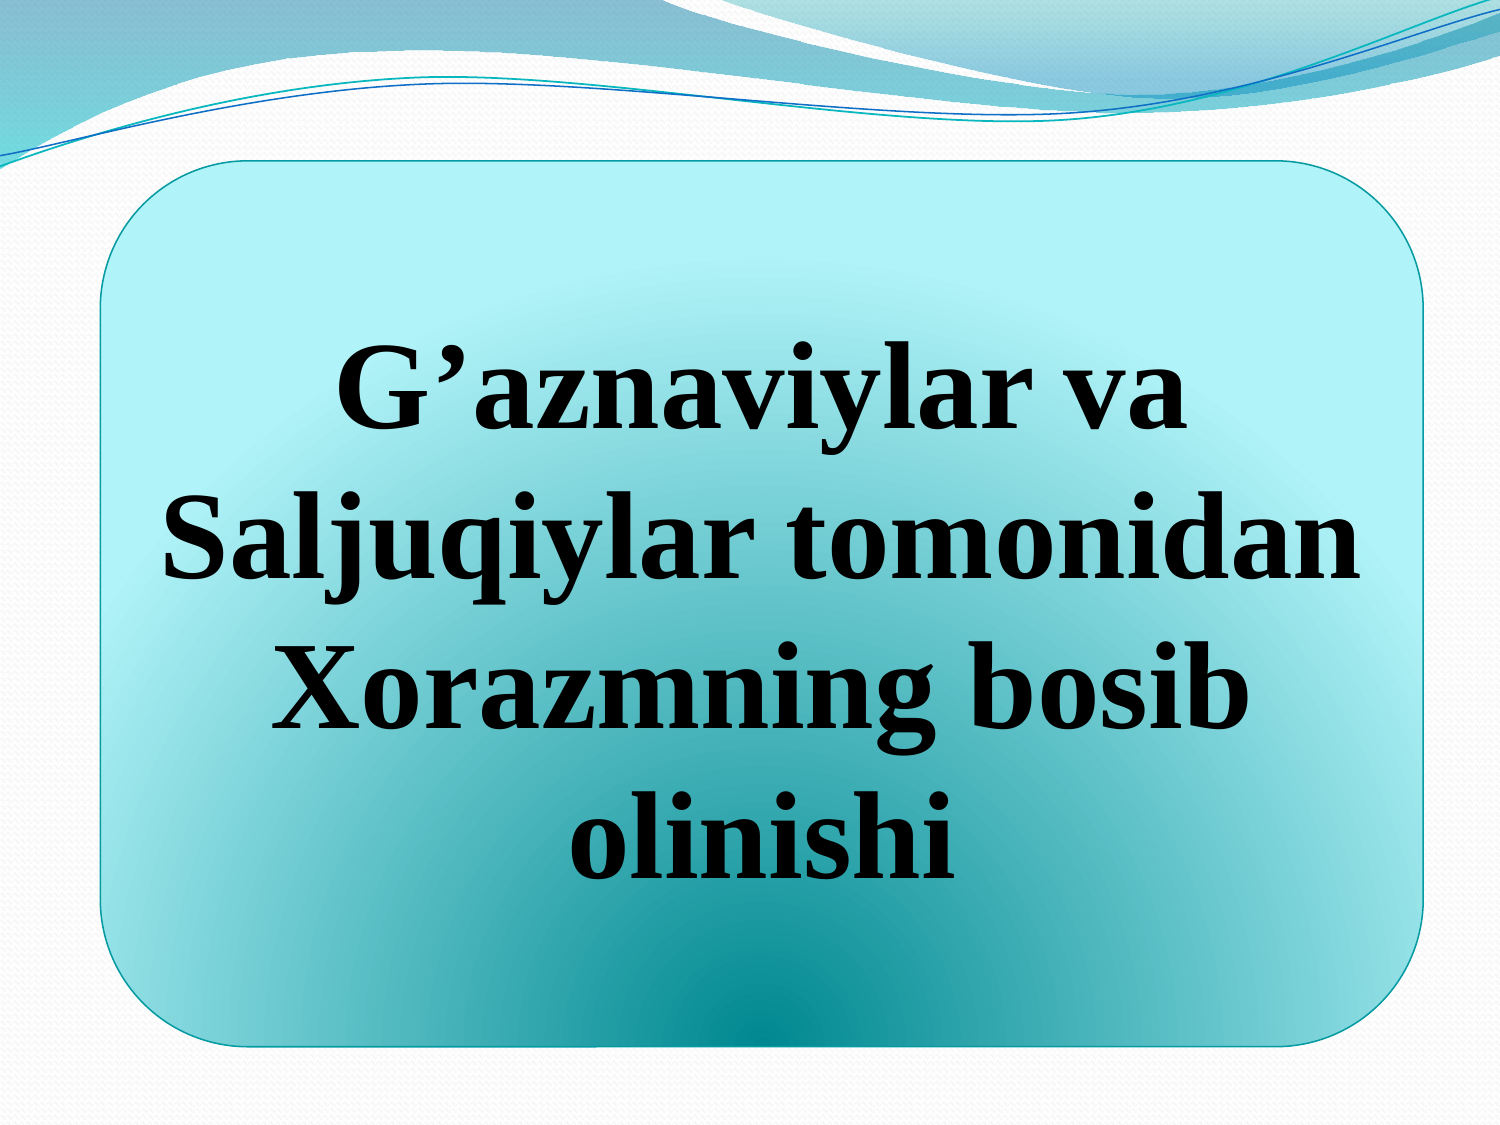

G’aznaviylar va Saljuqiylar tomonidan Xorazmning bosib olinishi